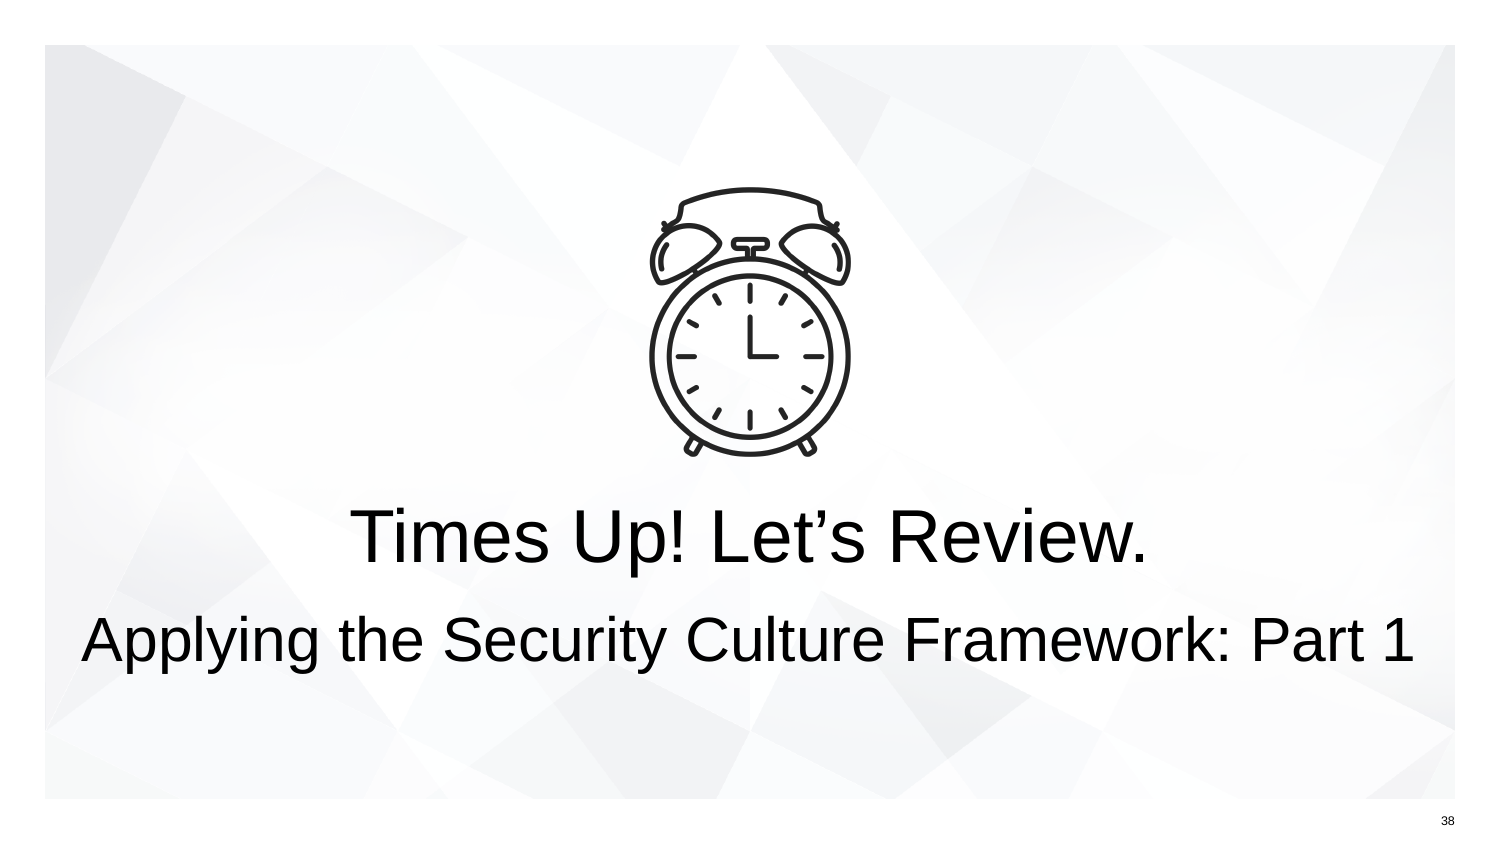

Applying the Security Culture Framework: Part 1
38